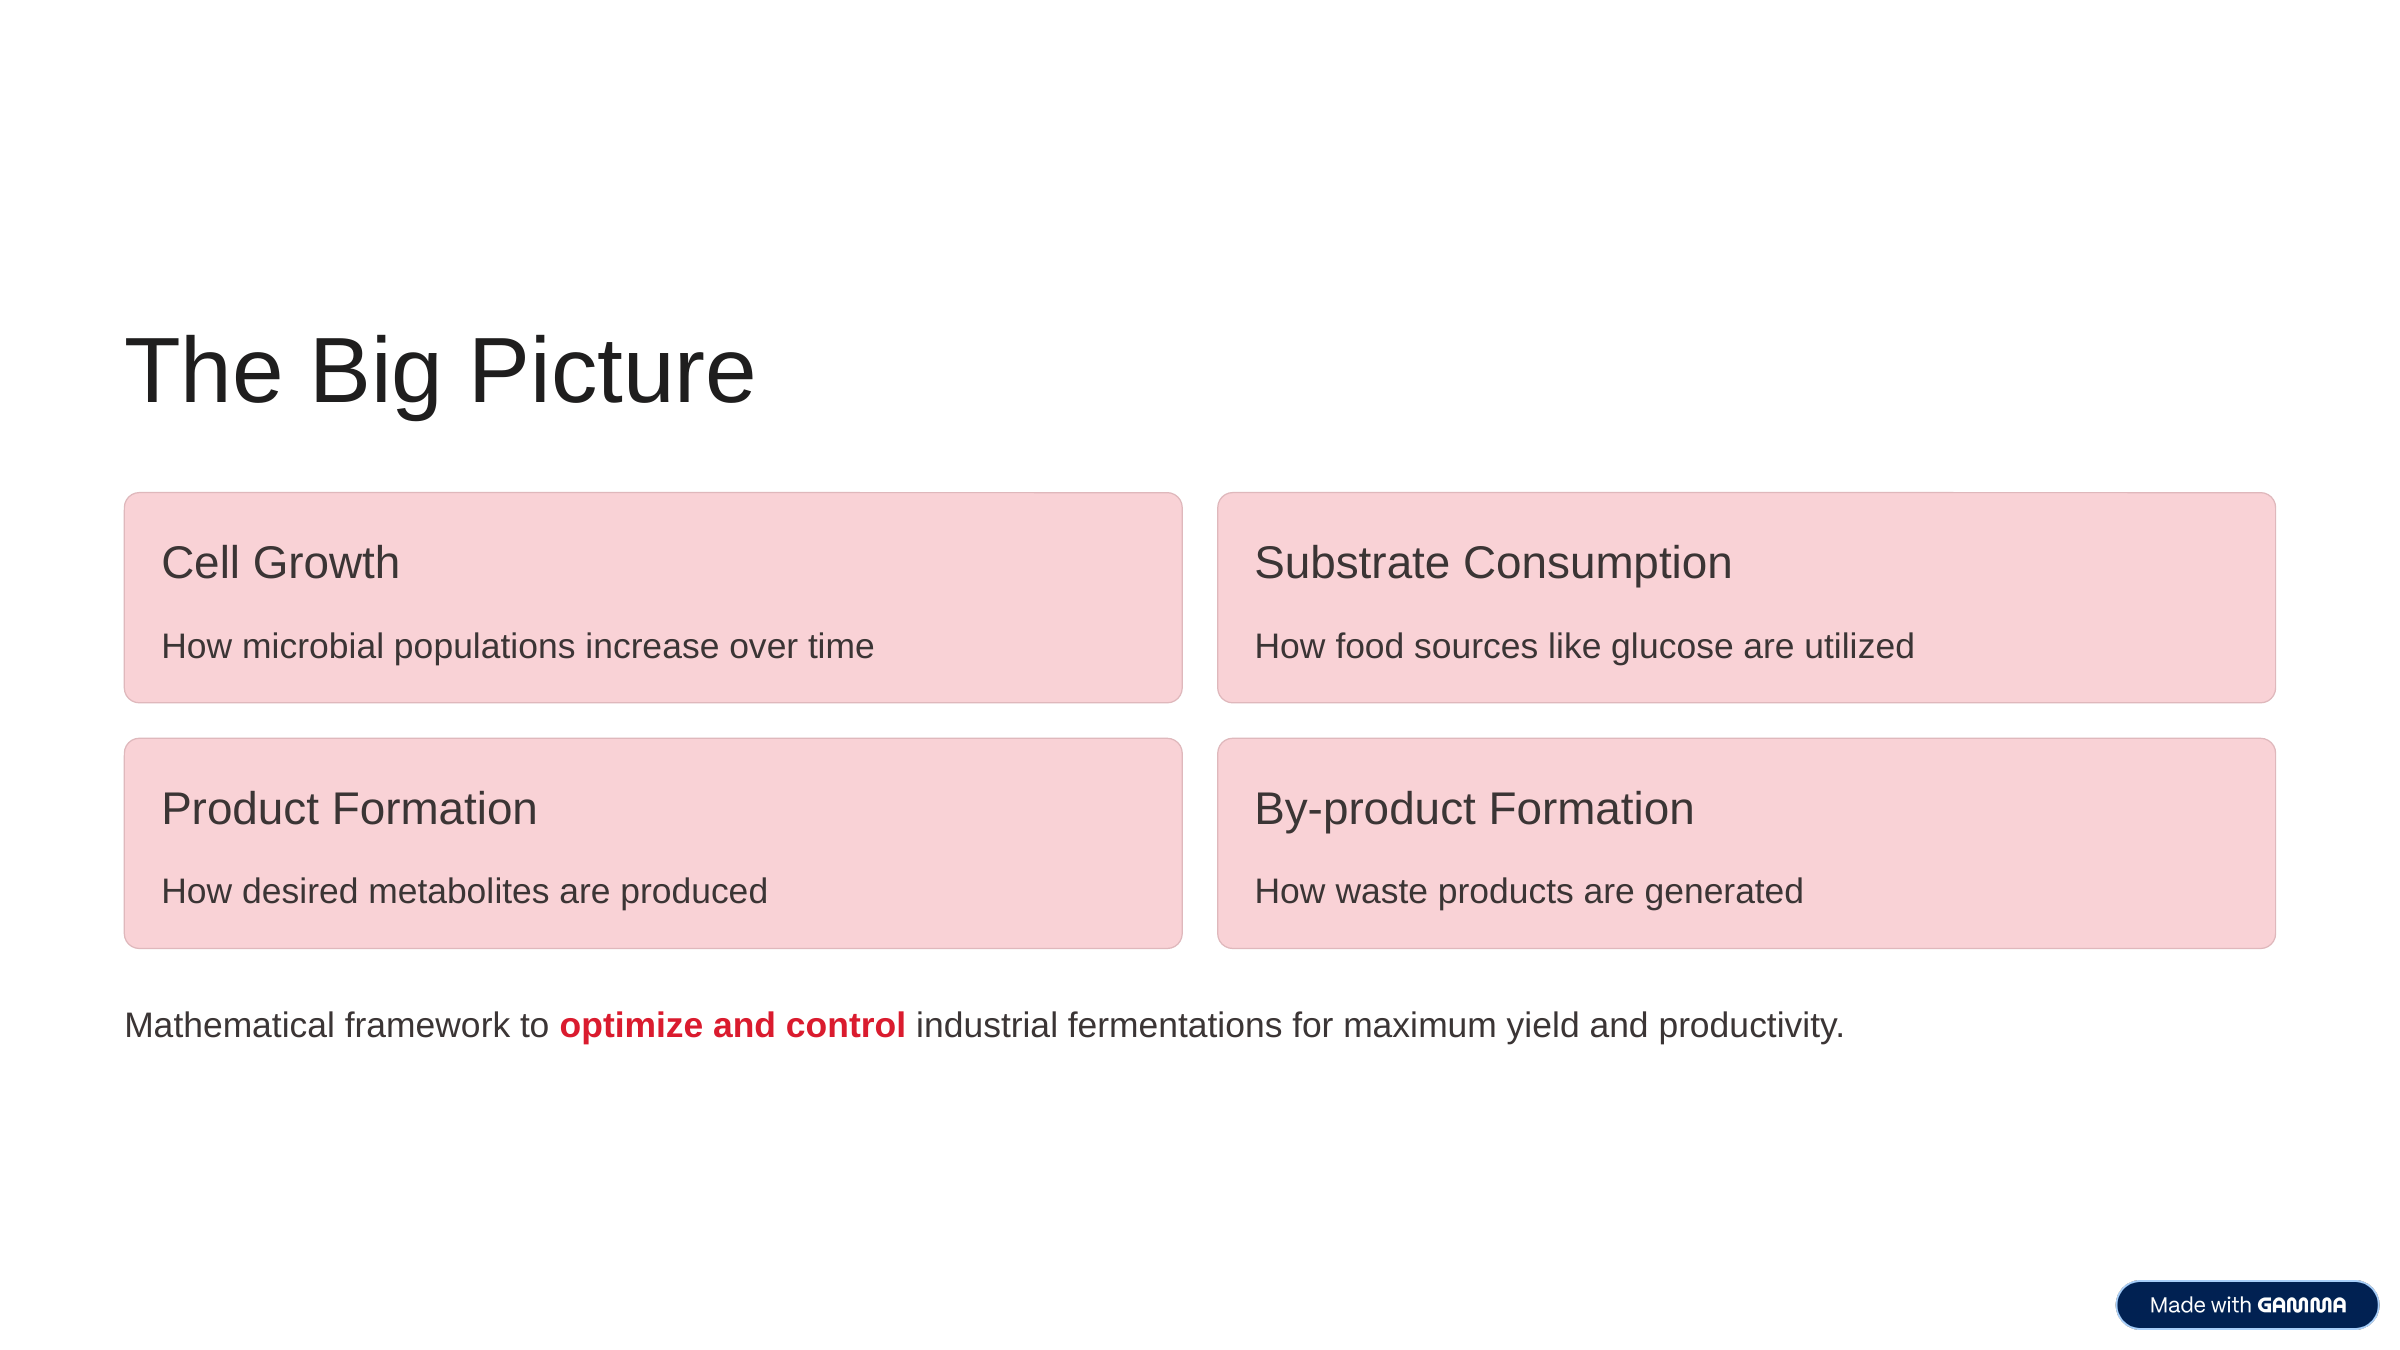

The Big Picture

Cell Growth
Substrate Consumption
How microbial populations increase over time
How food sources like glucose are utilized

Product Formation
By-product Formation
How desired metabolites are produced
How waste products are generated
Mathematical framework to optimize and control industrial fermentations for maximum yield and productivity.